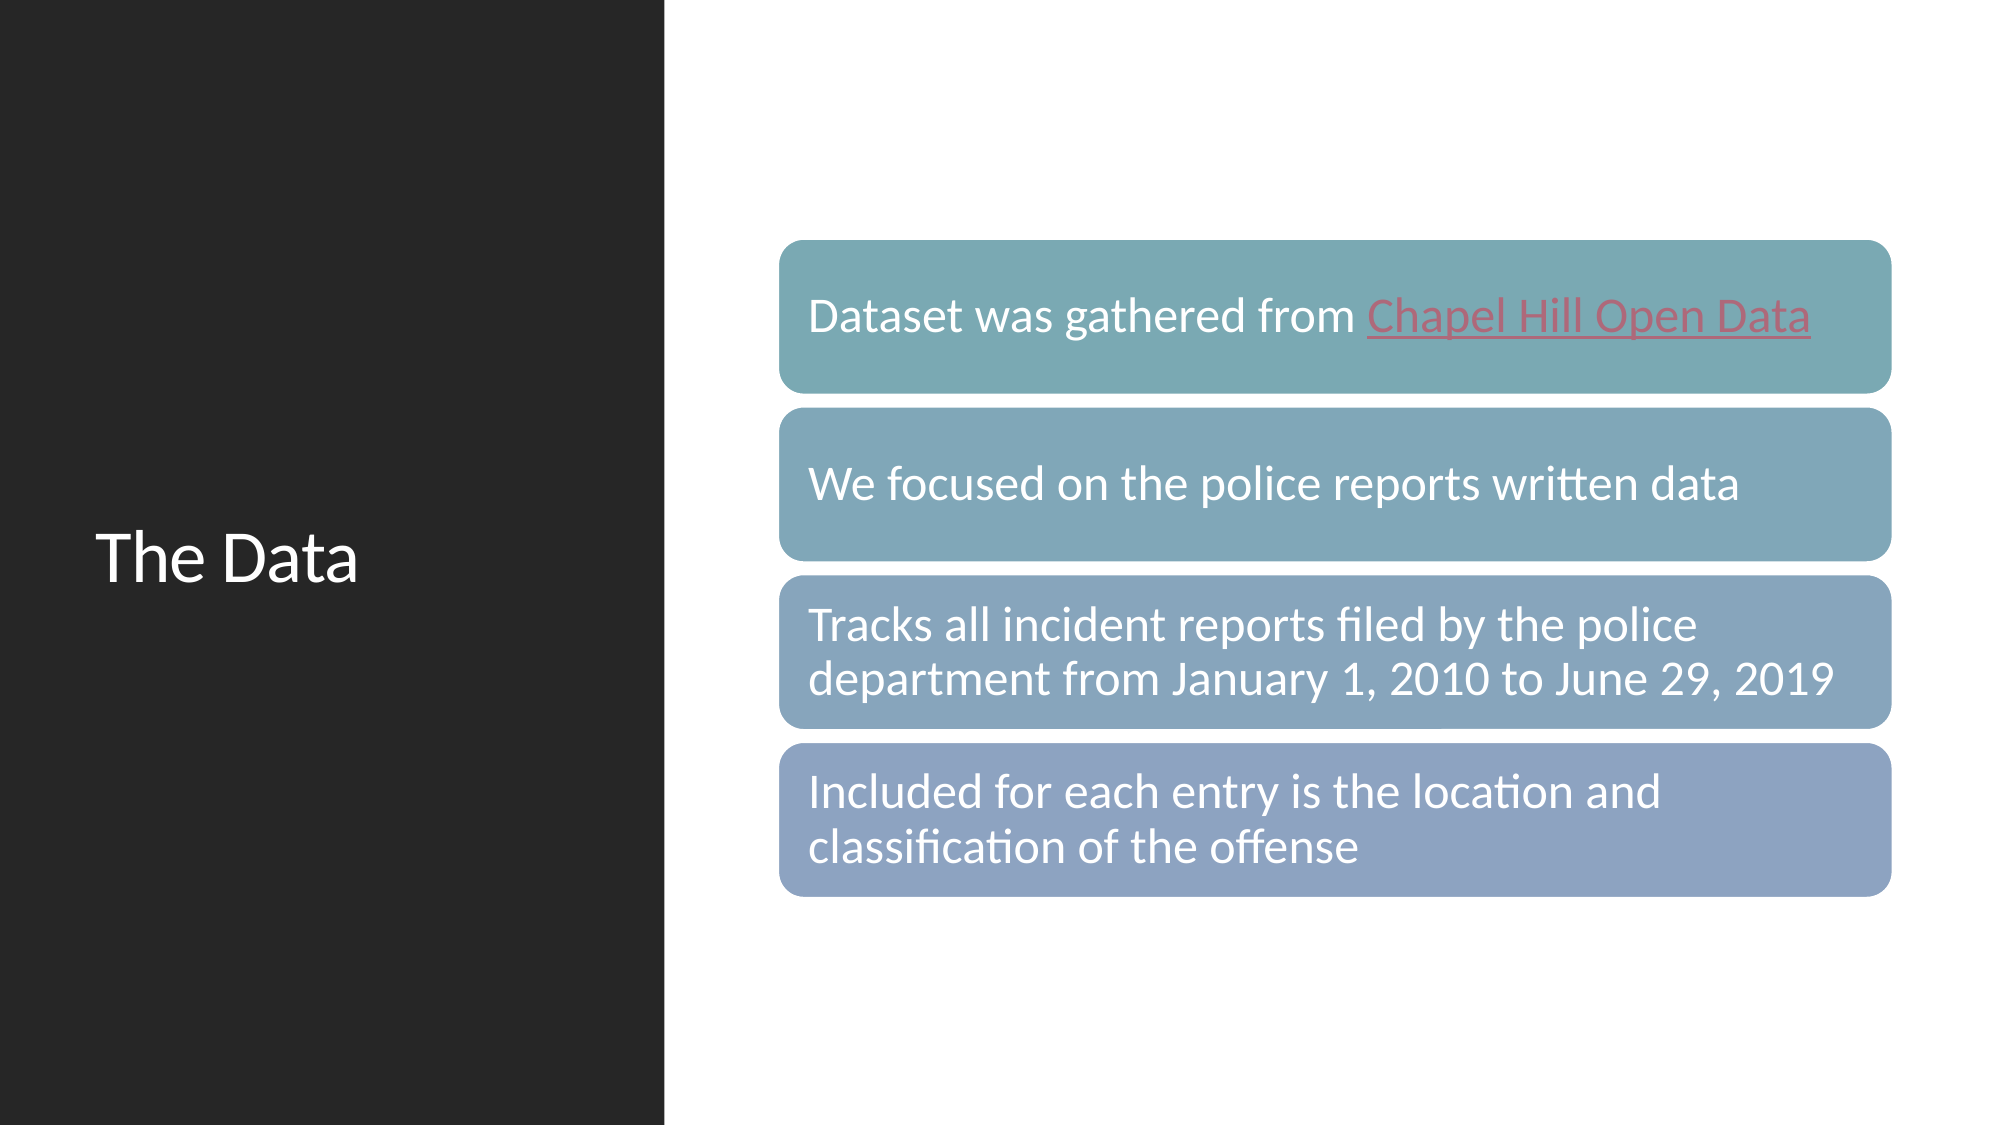

# The Data
Dataset was gathered from Chapel Hill Open Data
We focused on the police reports written data
Tracks all incident reports filed by the police department from January 1, 2010 to June 29, 2019
Included for each entry is the location and classification of the offense